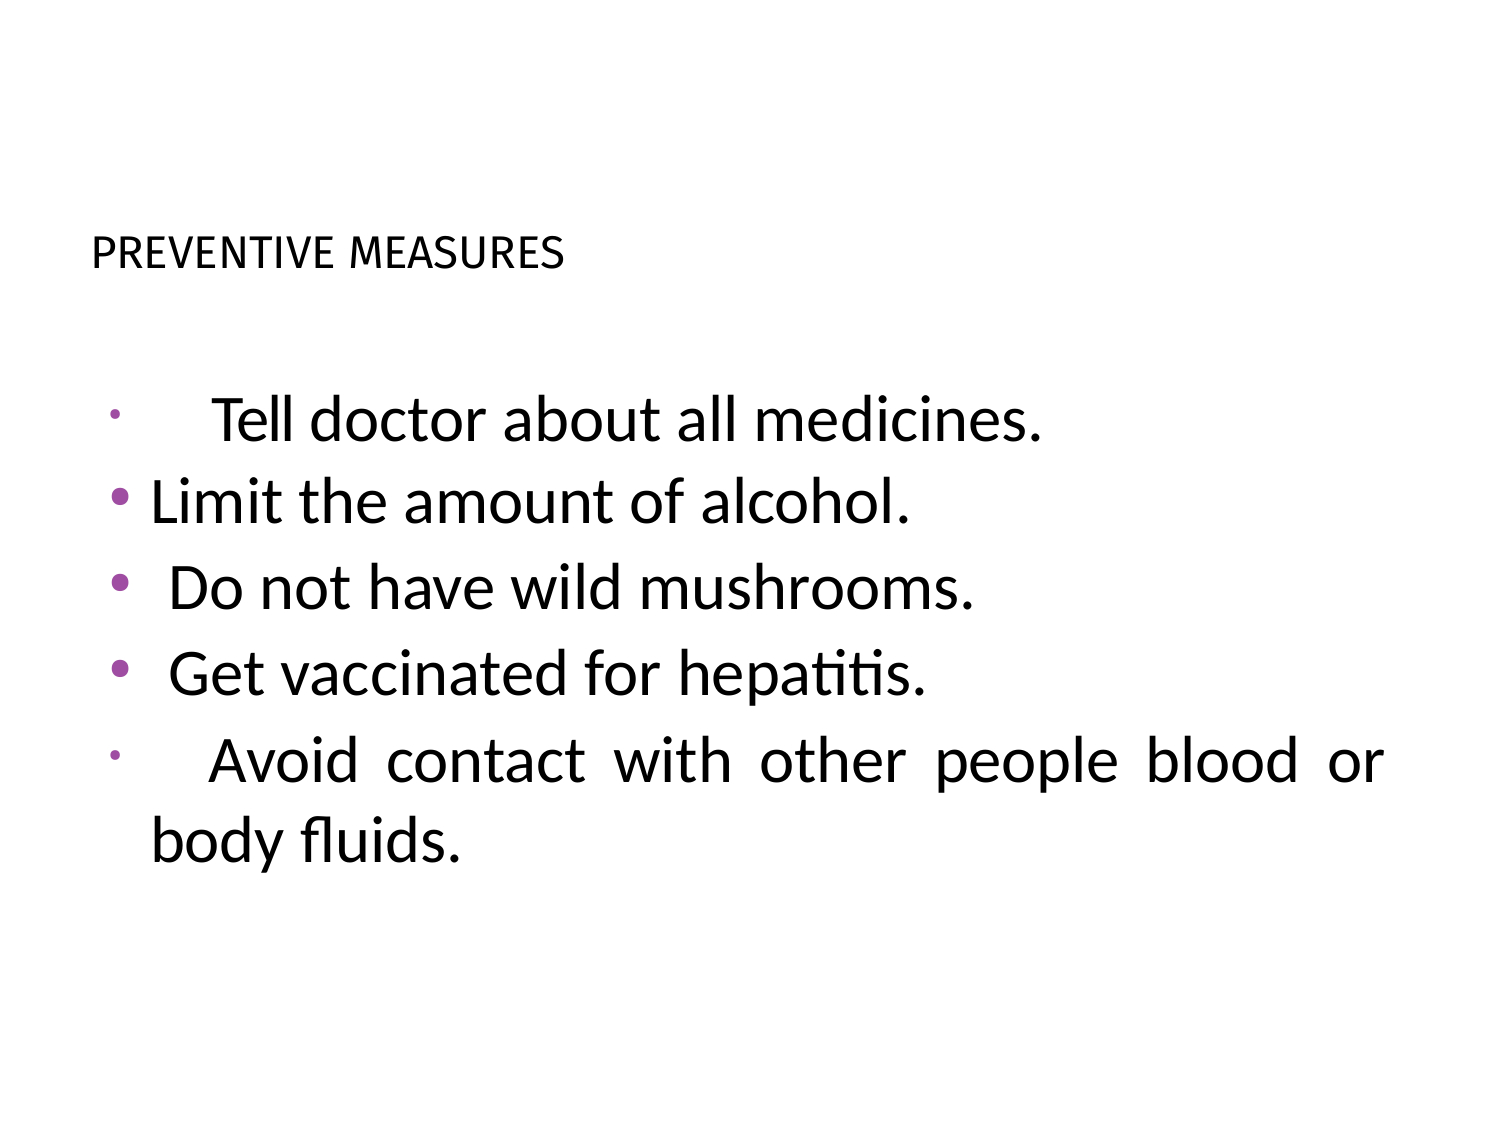

# PREVENTIVE MEASURES
	Tell doctor about all medicines.
Limit the amount of alcohol.
Do not have wild mushrooms.
Get vaccinated for hepatitis.
	Avoid contact with other people blood or  body fluids.